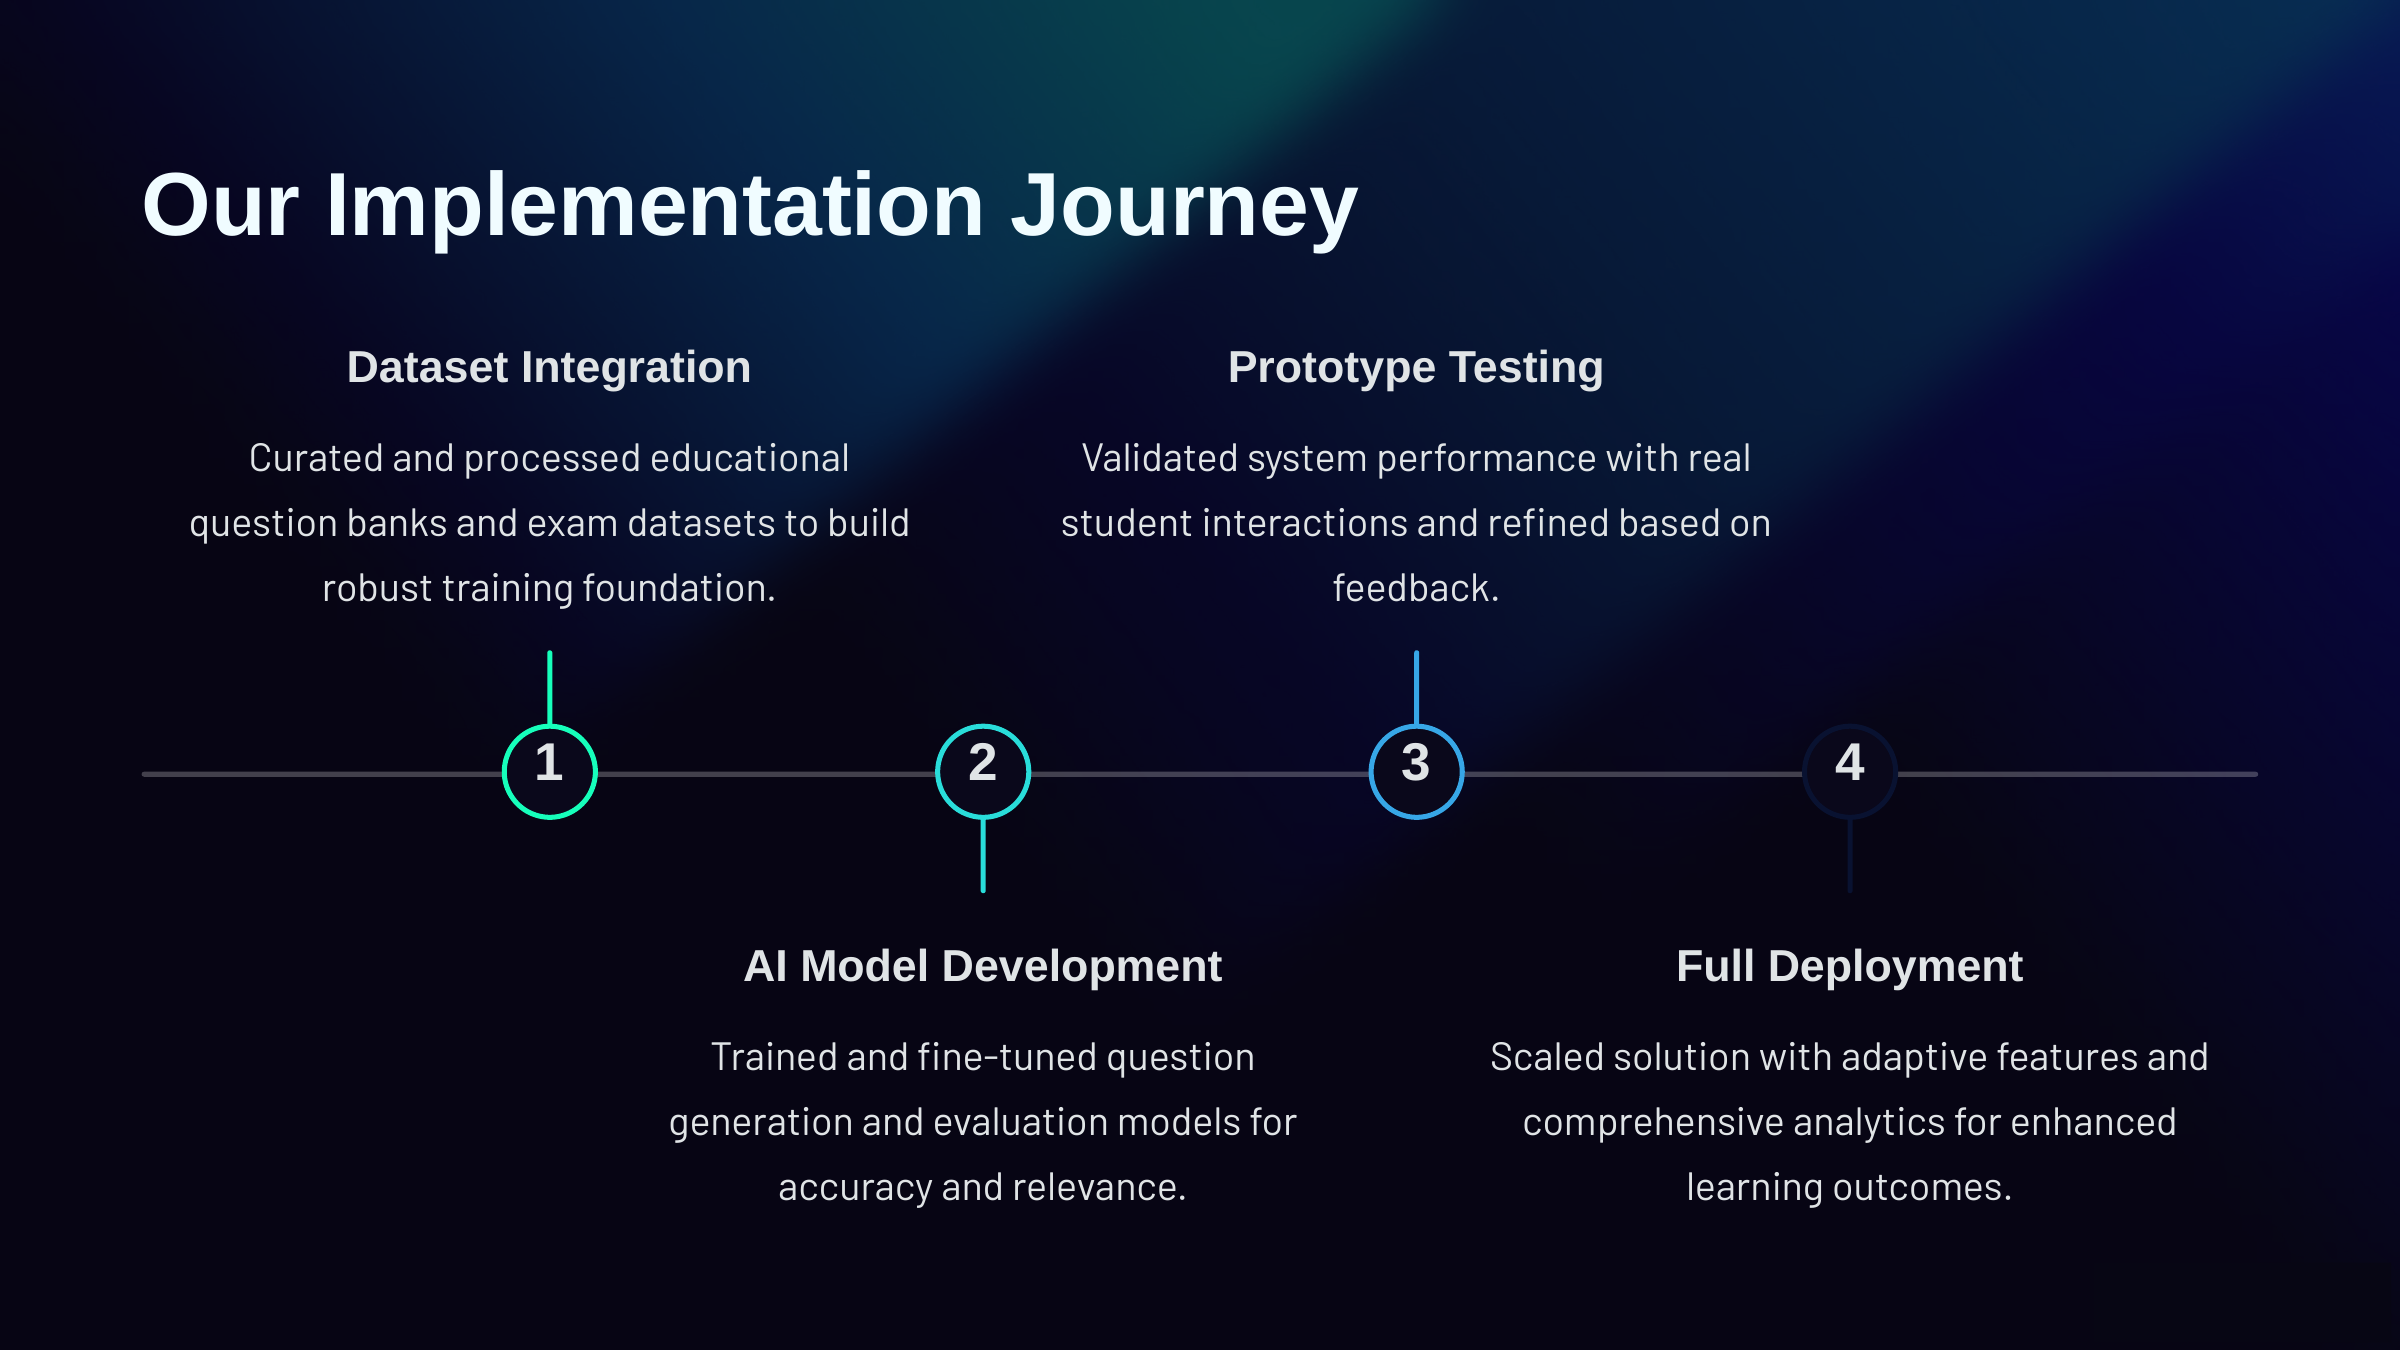

Our Implementation Journey
Dataset Integration
Prototype Testing
Curated and processed educational question banks and exam datasets to build robust training foundation.
Validated system performance with real student interactions and refined based on feedback.

1
2
3
4

AI Model Development
Full Deployment
Trained and fine-tuned question generation and evaluation models for accuracy and relevance.
Scaled solution with adaptive features and comprehensive analytics for enhanced learning outcomes.